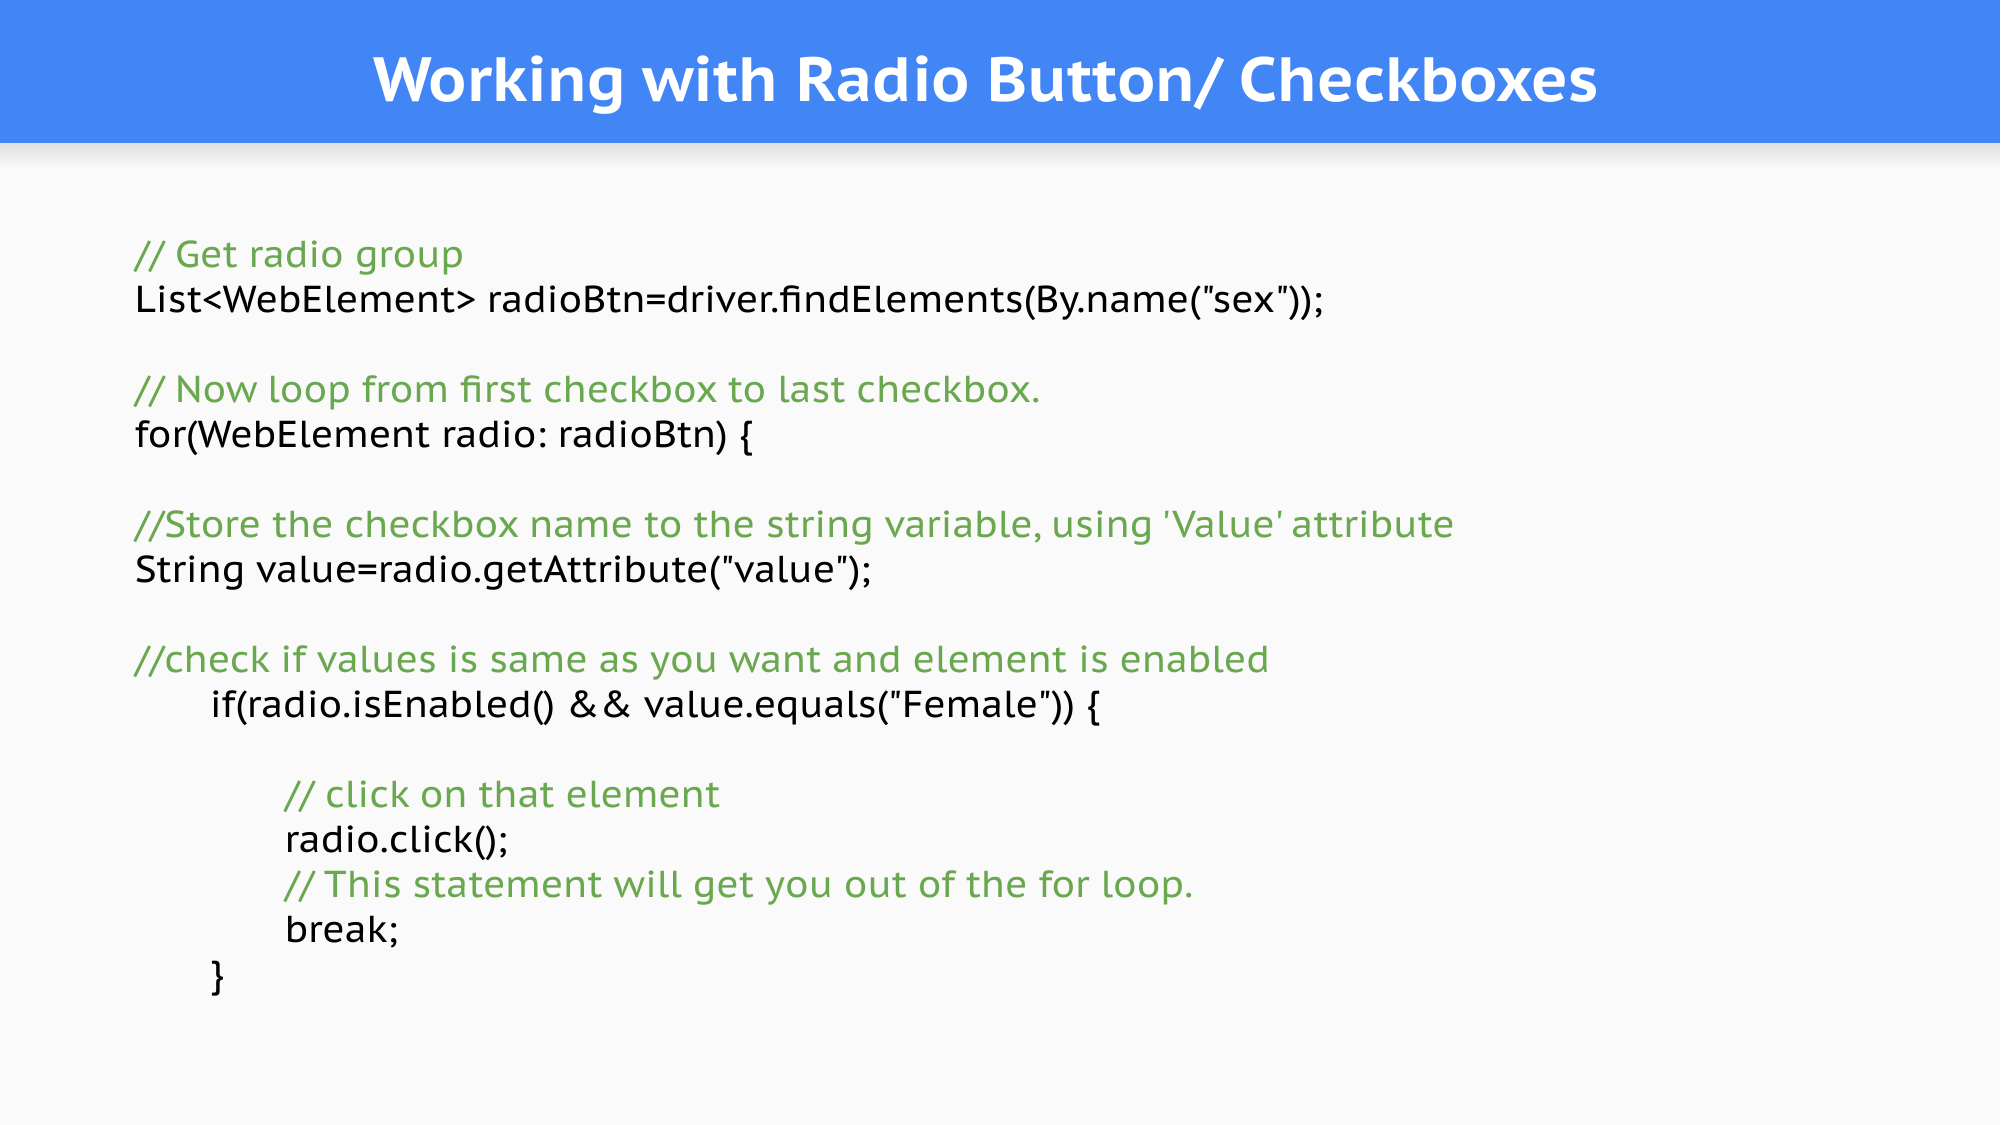

# Working with Radio Button/ Checkboxes
// Get radio group
List<WebElement> radioBtn=driver.findElements(By.name("sex"));

// Now loop from first checkbox to last checkbox.
for(WebElement radio: radioBtn) {

//Store the checkbox name to the string variable, using 'Value' attribute
String value=radio.getAttribute("value");

//check if values is same as you want and element is enabled
if(radio.isEnabled() && value.equals("Female")) {

// click on that element
radio.click();
// This statement will get you out of the for loop.
break;
}